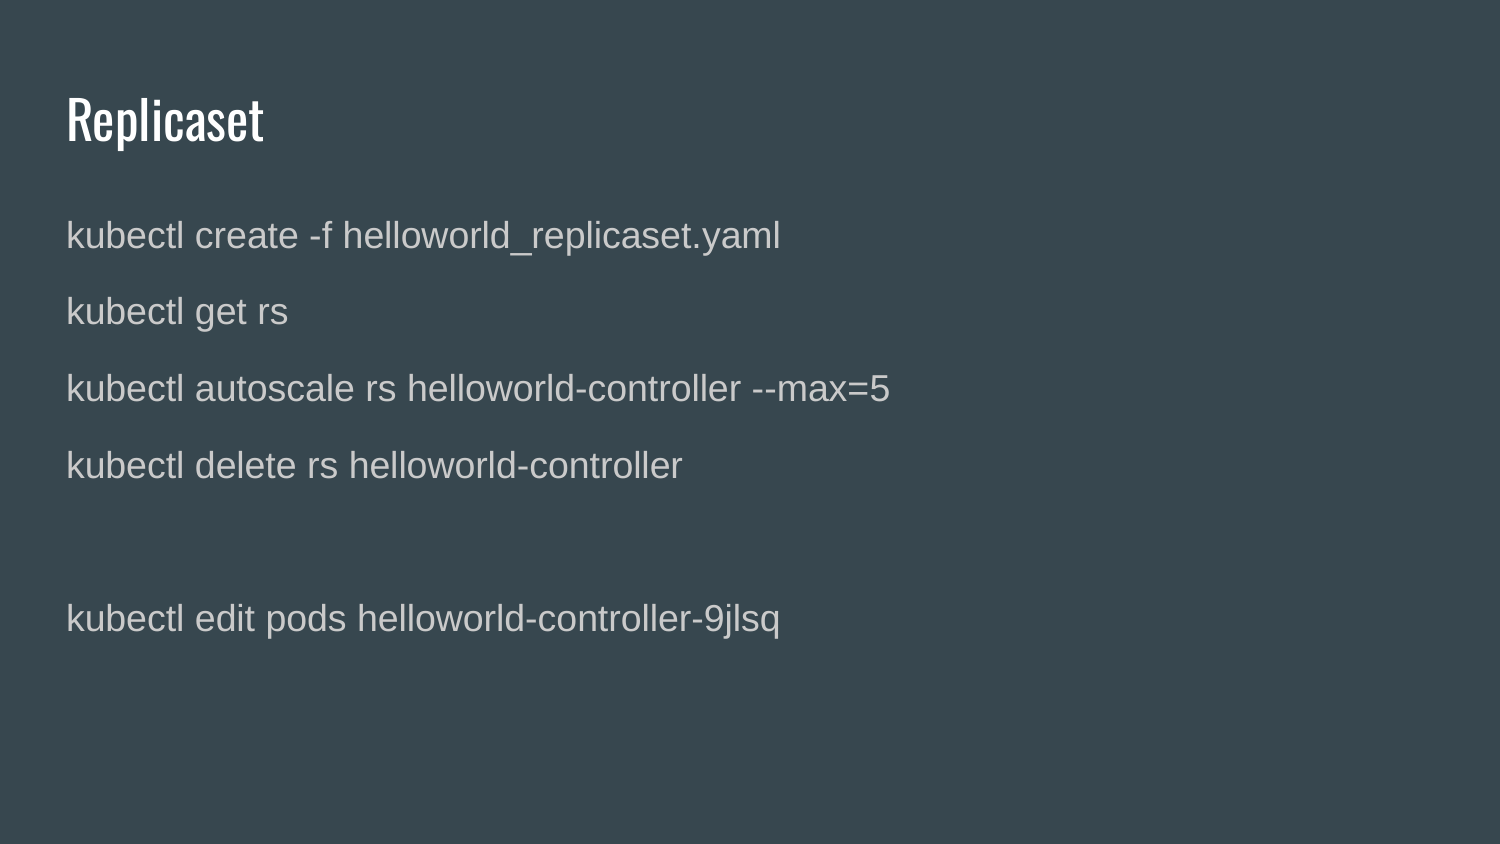

# Replicaset
kubectl create -f helloworld_replicaset.yaml
kubectl get rs
kubectl autoscale rs helloworld-controller --max=5
kubectl delete rs helloworld-controller

kubectl edit pods helloworld-controller-9jlsq